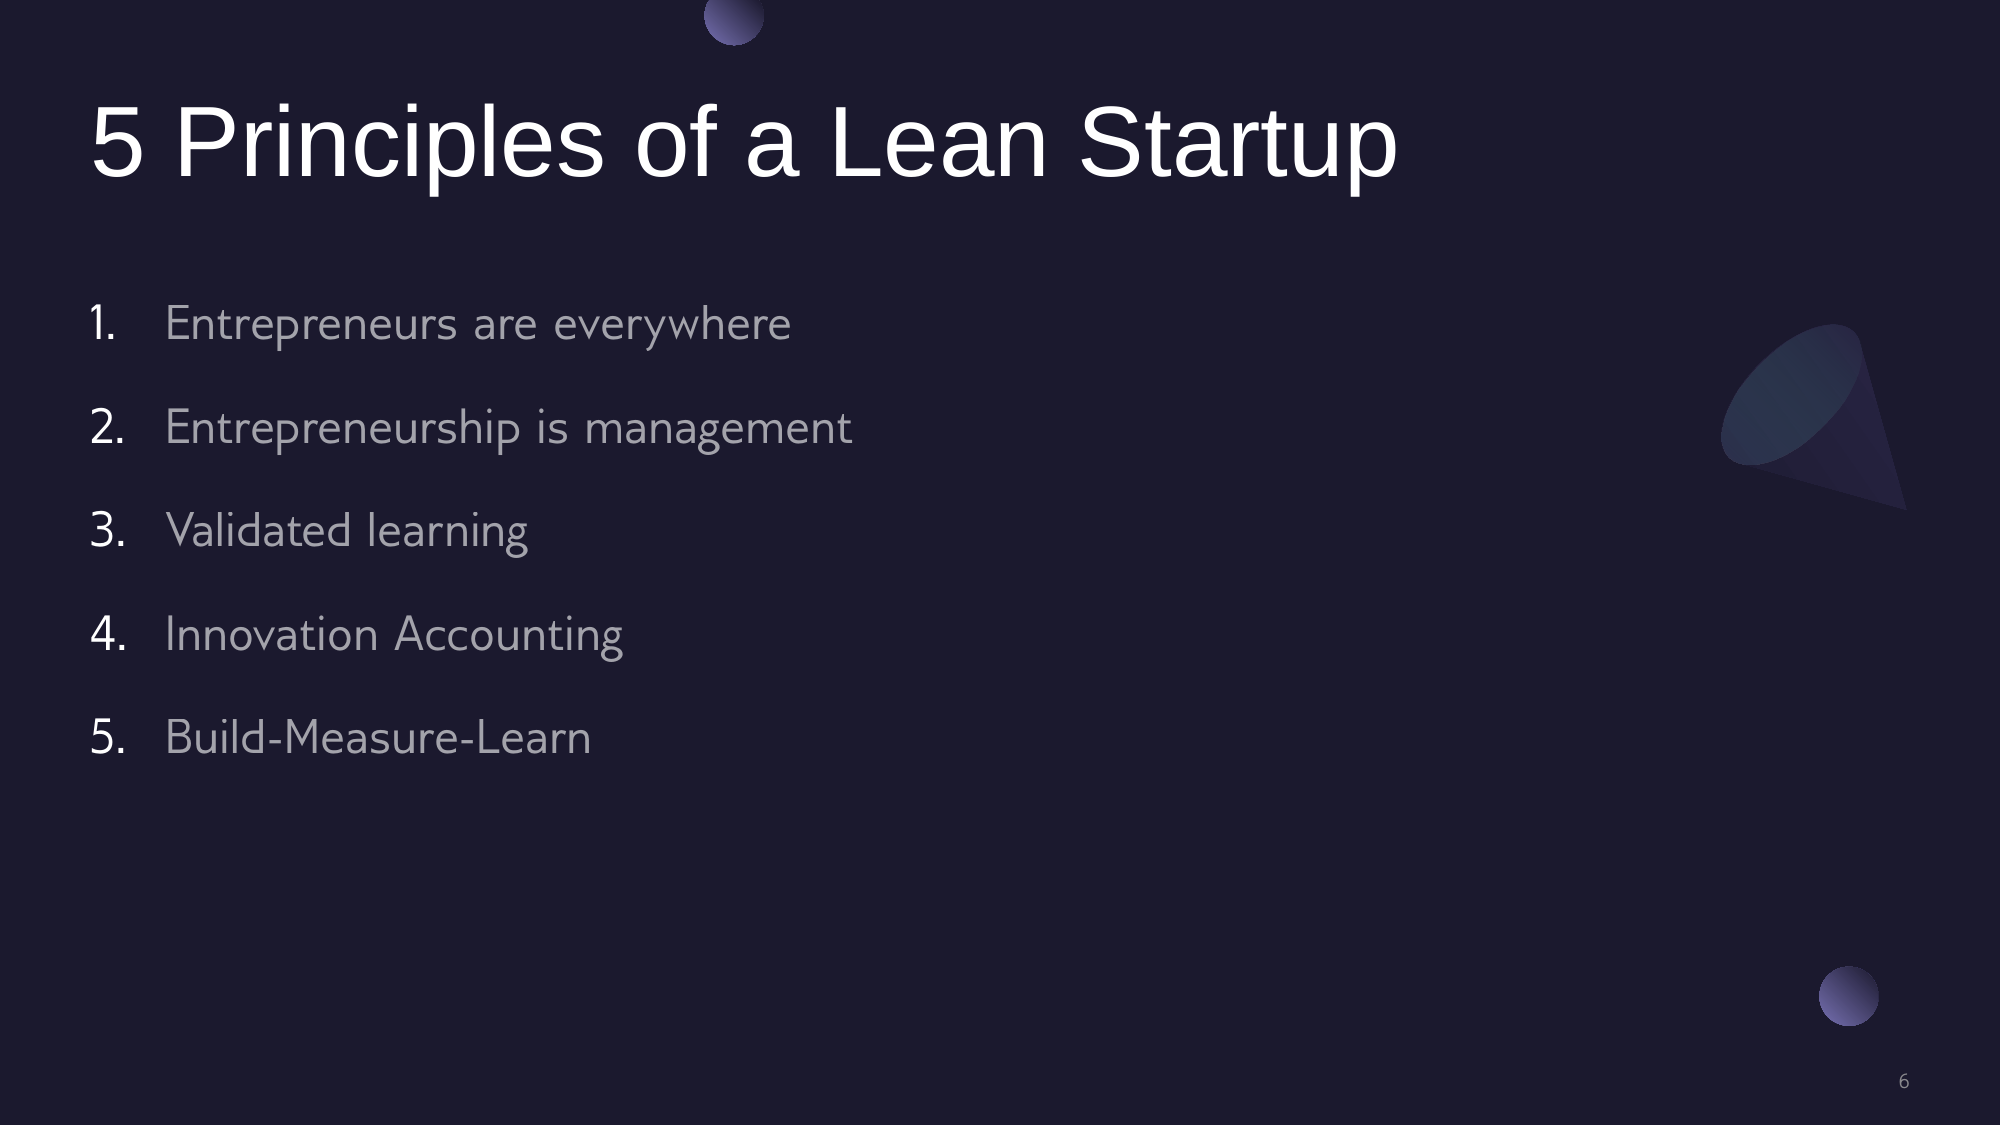

# 5 Principles of a Lean Startup

Entrepreneurs are everywhere
Entrepreneurship is management
Validated learning
Innovation Accounting
Build-Measure-Learn

6